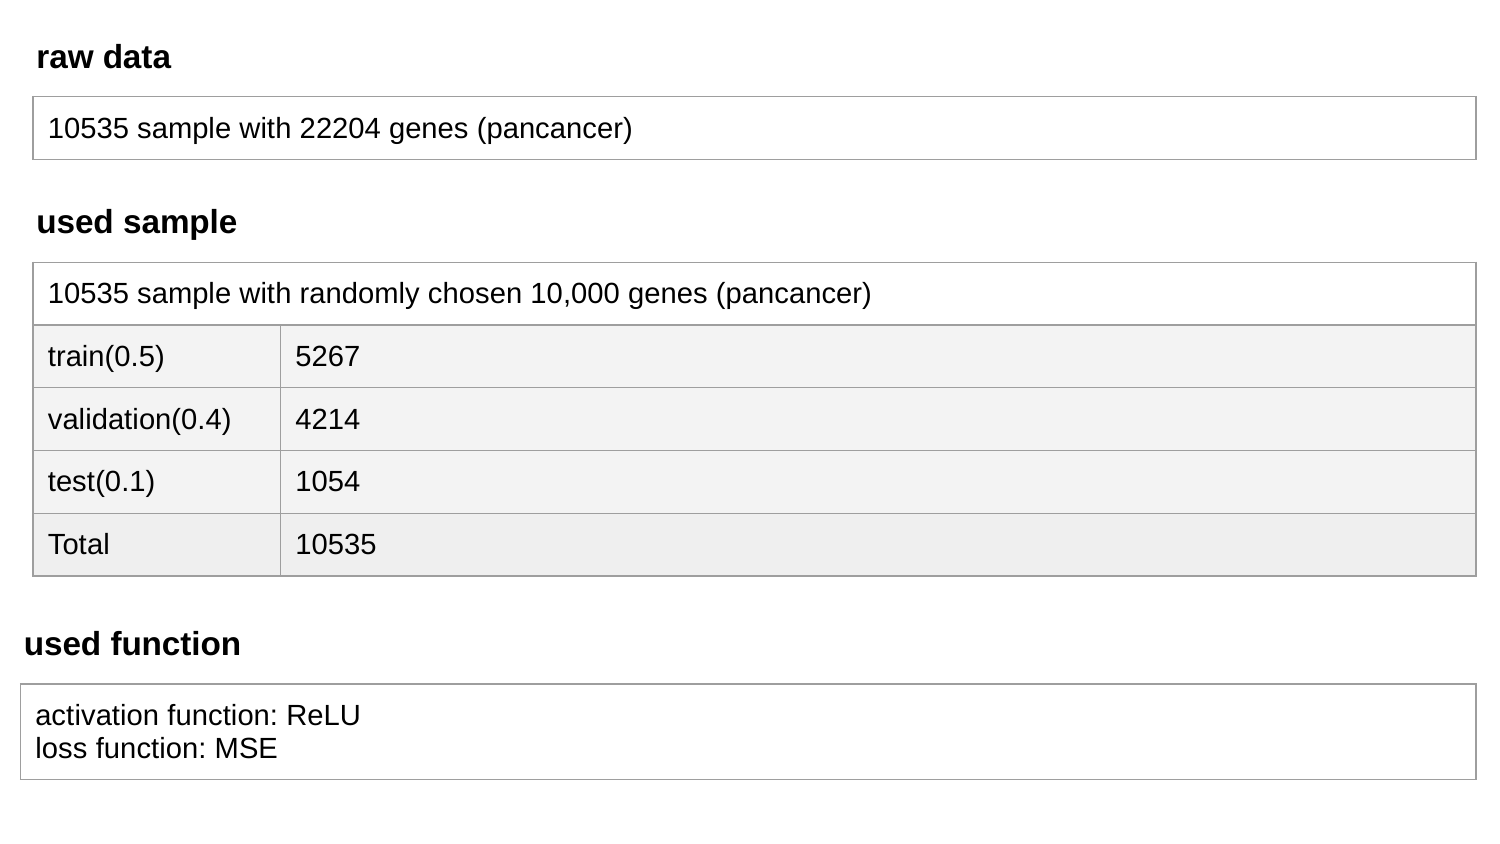

raw data

| 10535 sample with 22204 genes (pancancer) |
| --- |
used sample

| 10535 sample with randomly chosen 10,000 genes (pancancer) |  |
| --- | --- |
| train(0.5) | 5267 |
| validation(0.4) | 4214 |
| test(0.1) | 1054 |
| Total | 10535 |
used function

| activation function: ReLU loss function: MSE |
| --- |